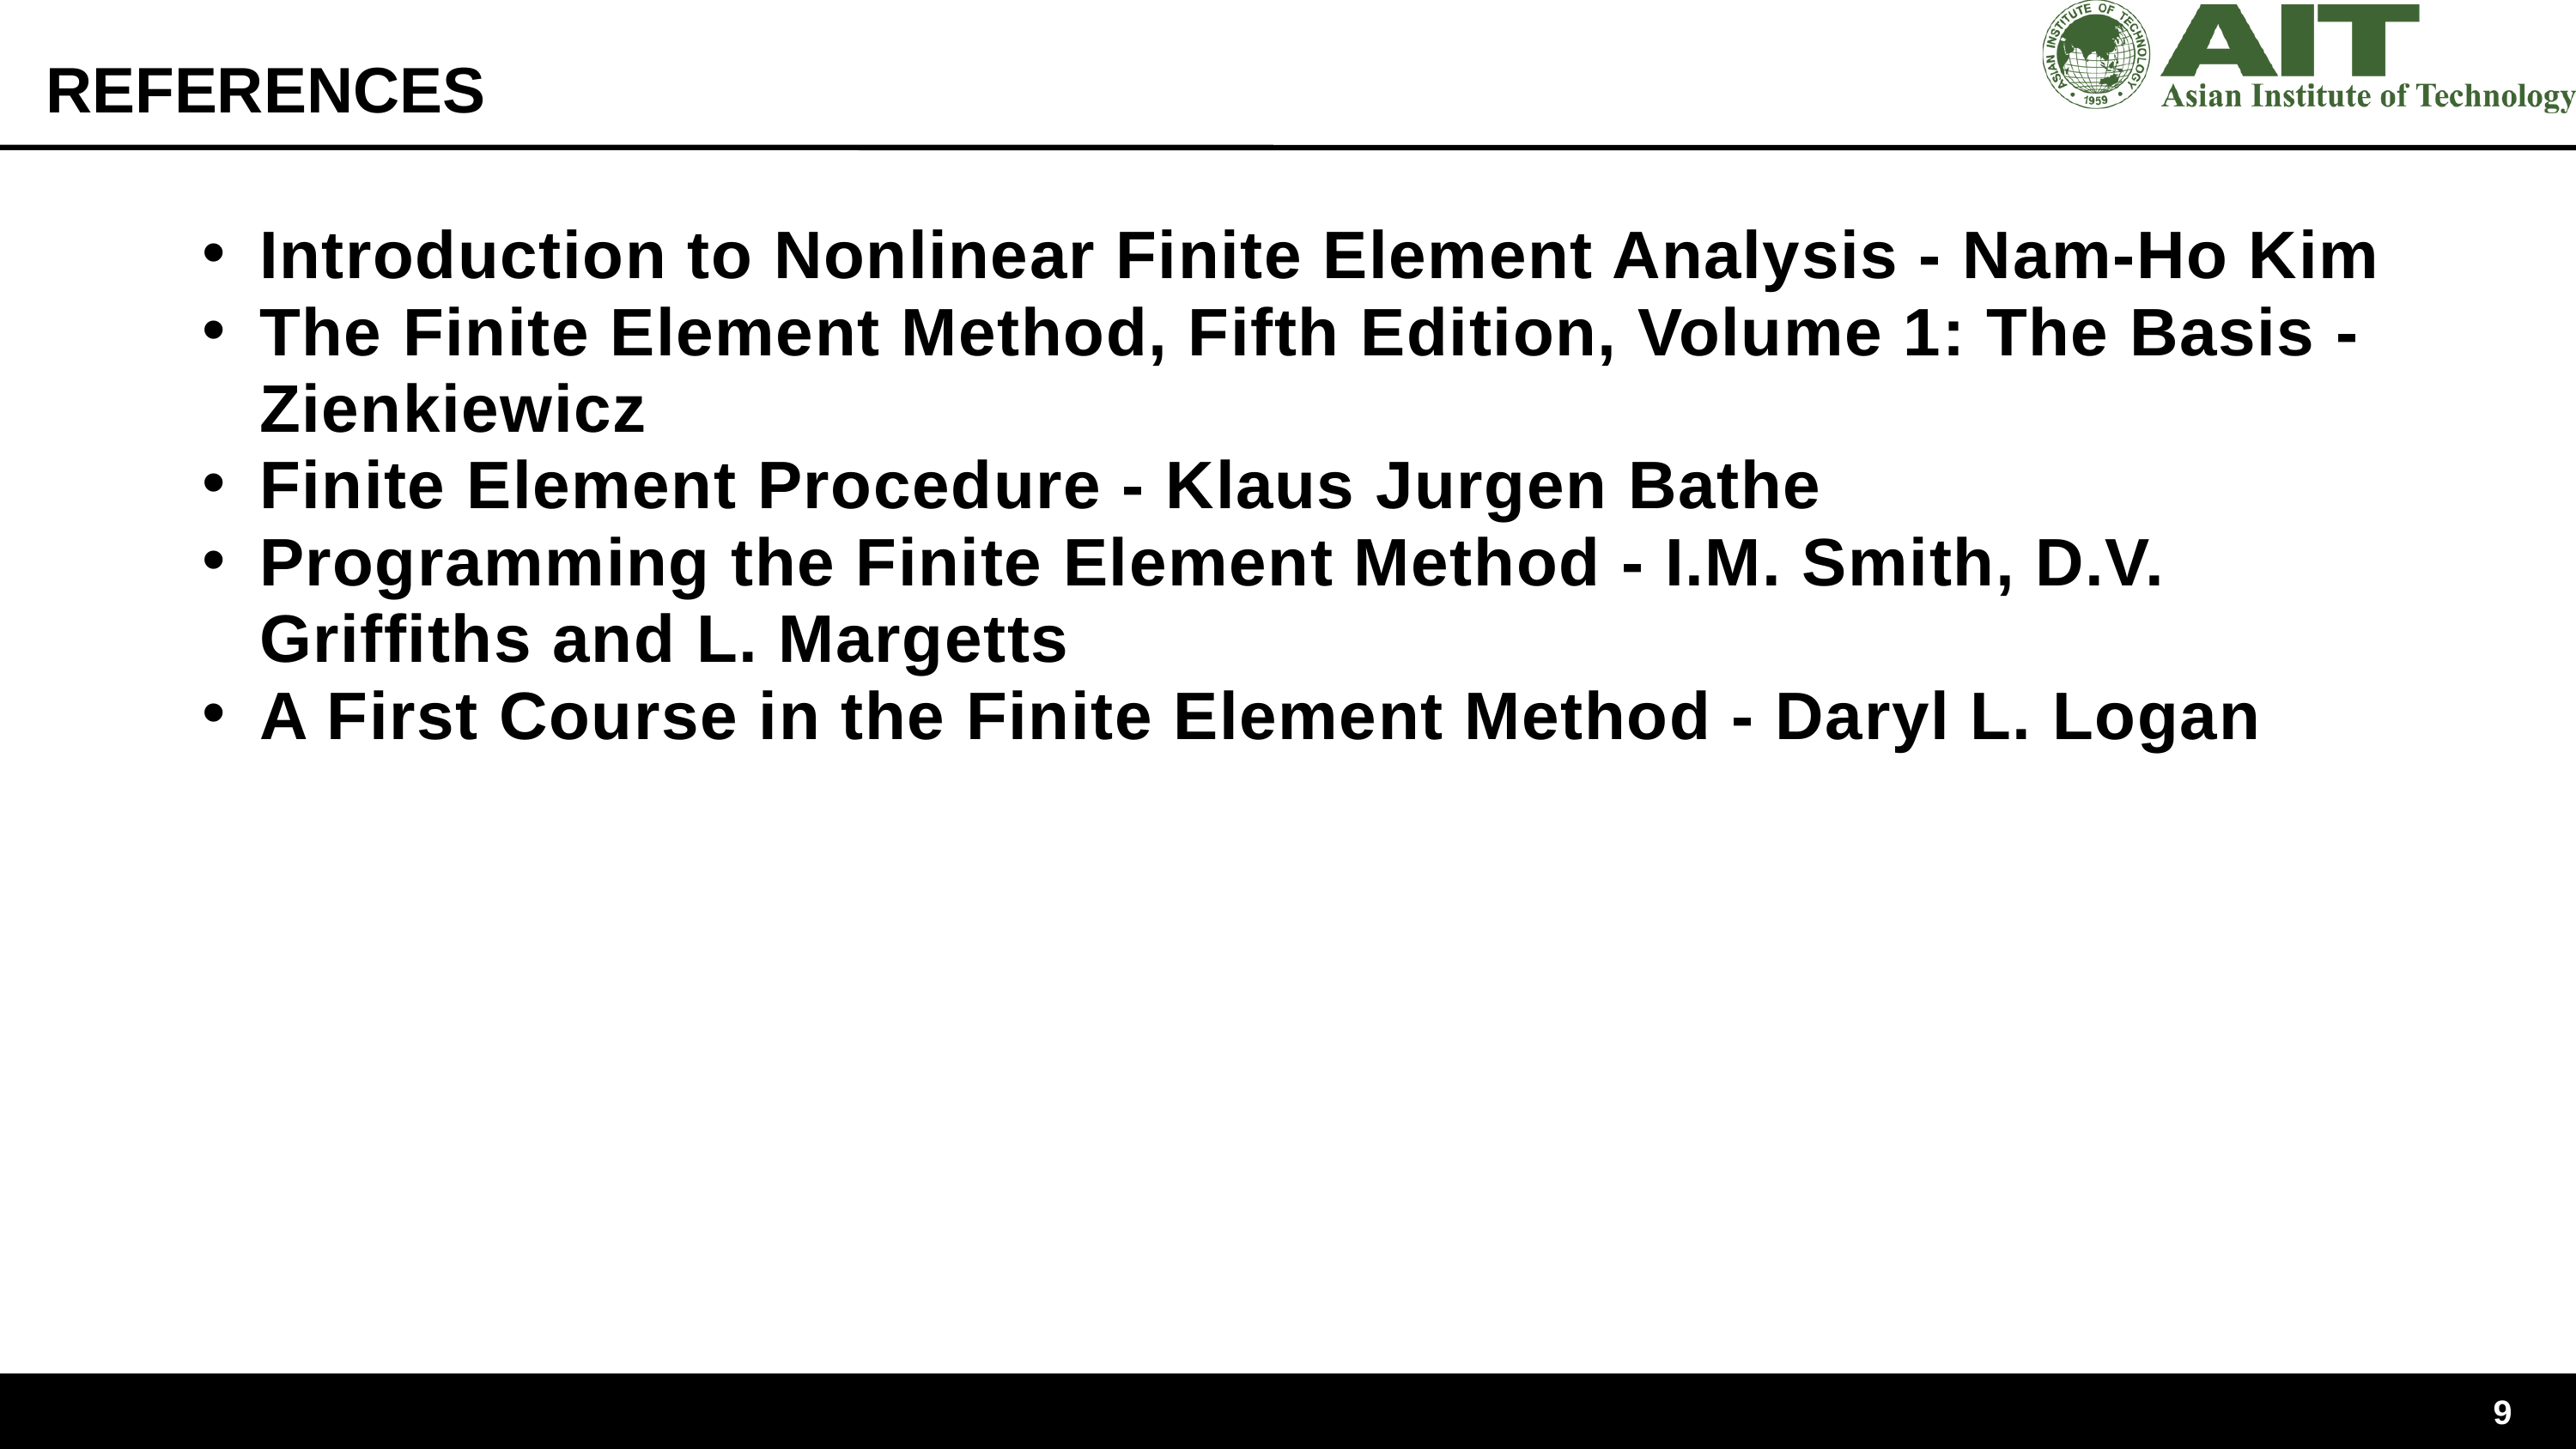

REFERENCES

Introduction to Nonlinear Finite Element Analysis - Nam-Ho Kim
The Finite Element Method, Fifth Edition, Volume 1: The Basis - Zienkiewicz
Finite Element Procedure - Klaus Jurgen Bathe
Programming the Finite Element Method - I.M. Smith, D.V. Griffiths and L. Margetts
A First Course in the Finite Element Method - Daryl L. Logan

9